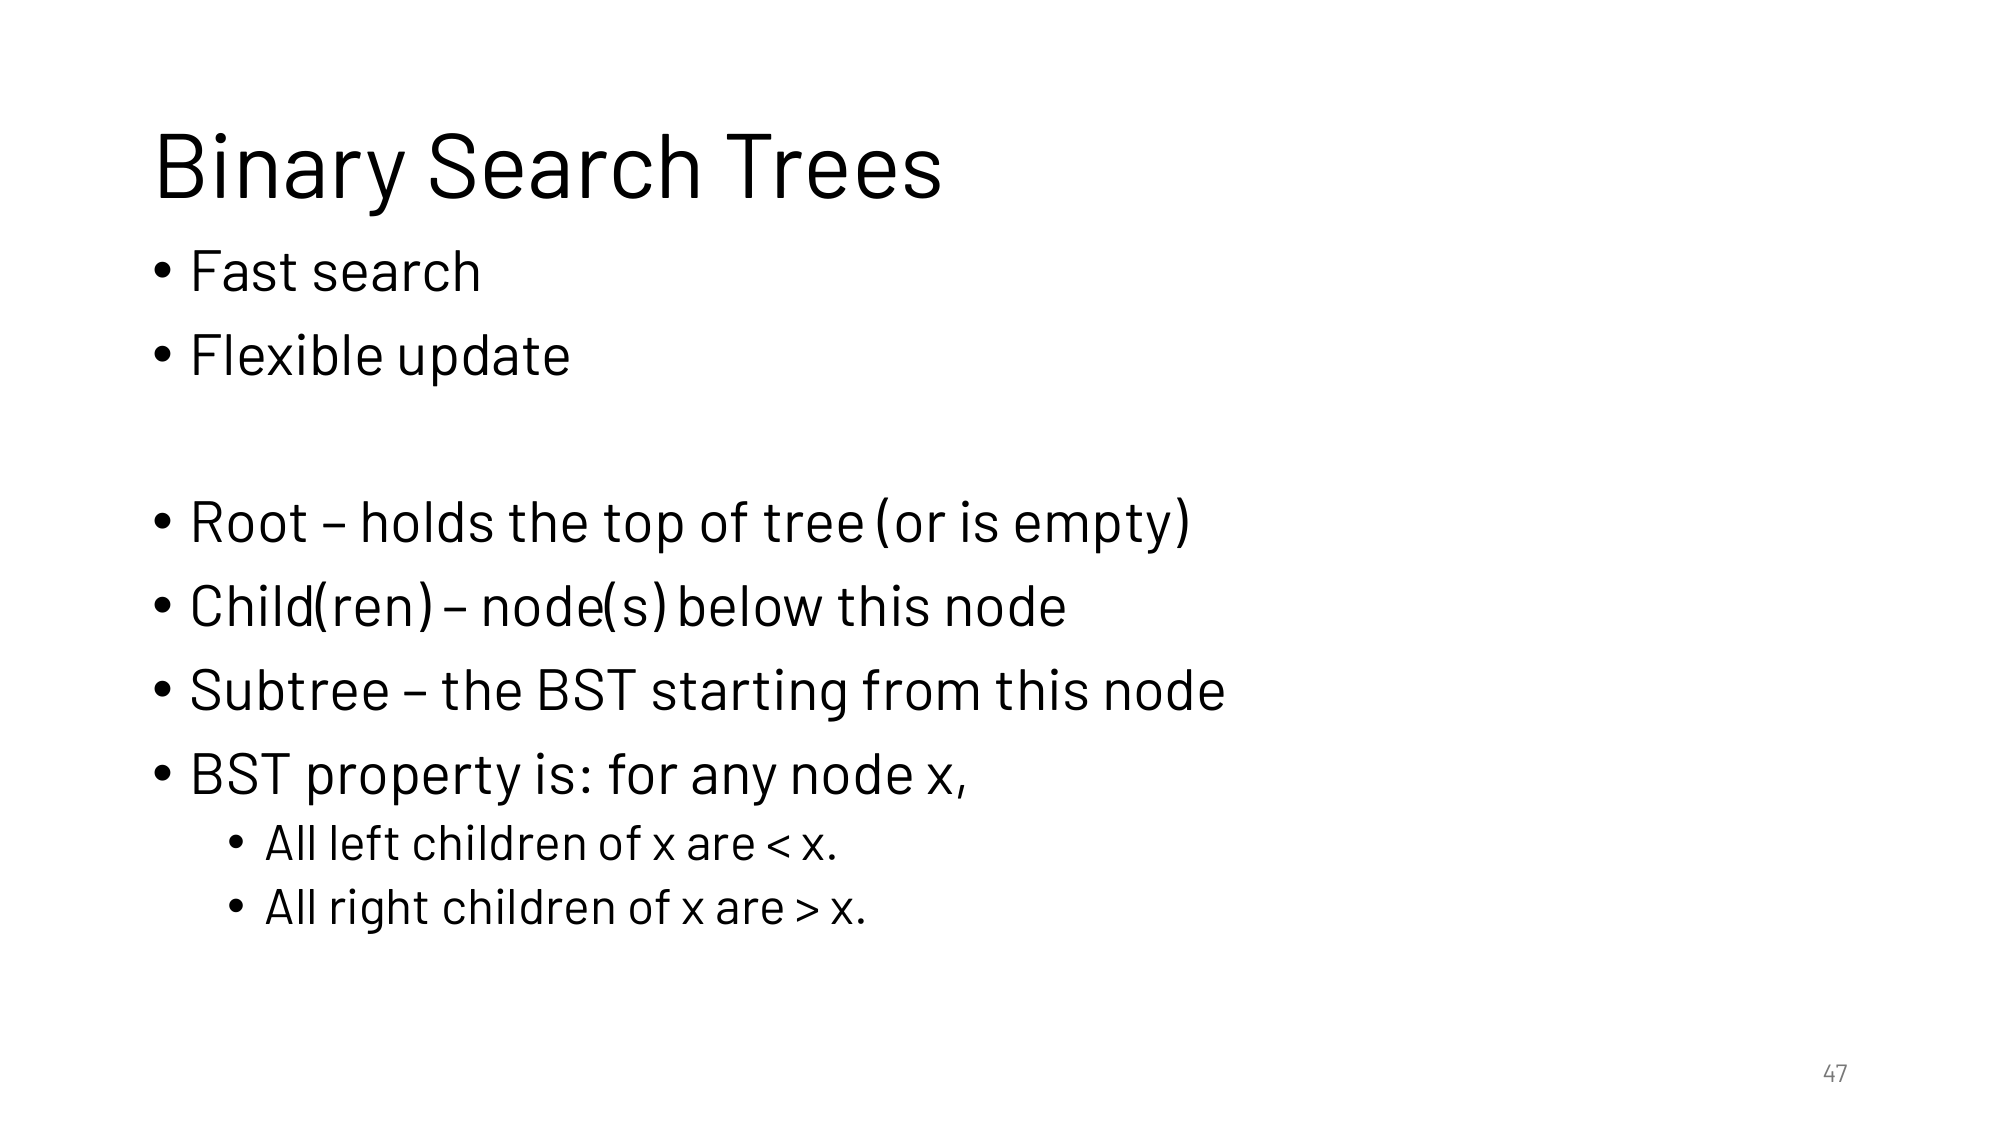

# Binary Search Trees
Fast search
Flexible update

Root – holds the top of tree (or is empty)
Child(ren) – node(s) below this node
Subtree – the BST starting from this node
BST property is: for any node x,
All left children of x are < x.
All right children of x are > x.
47